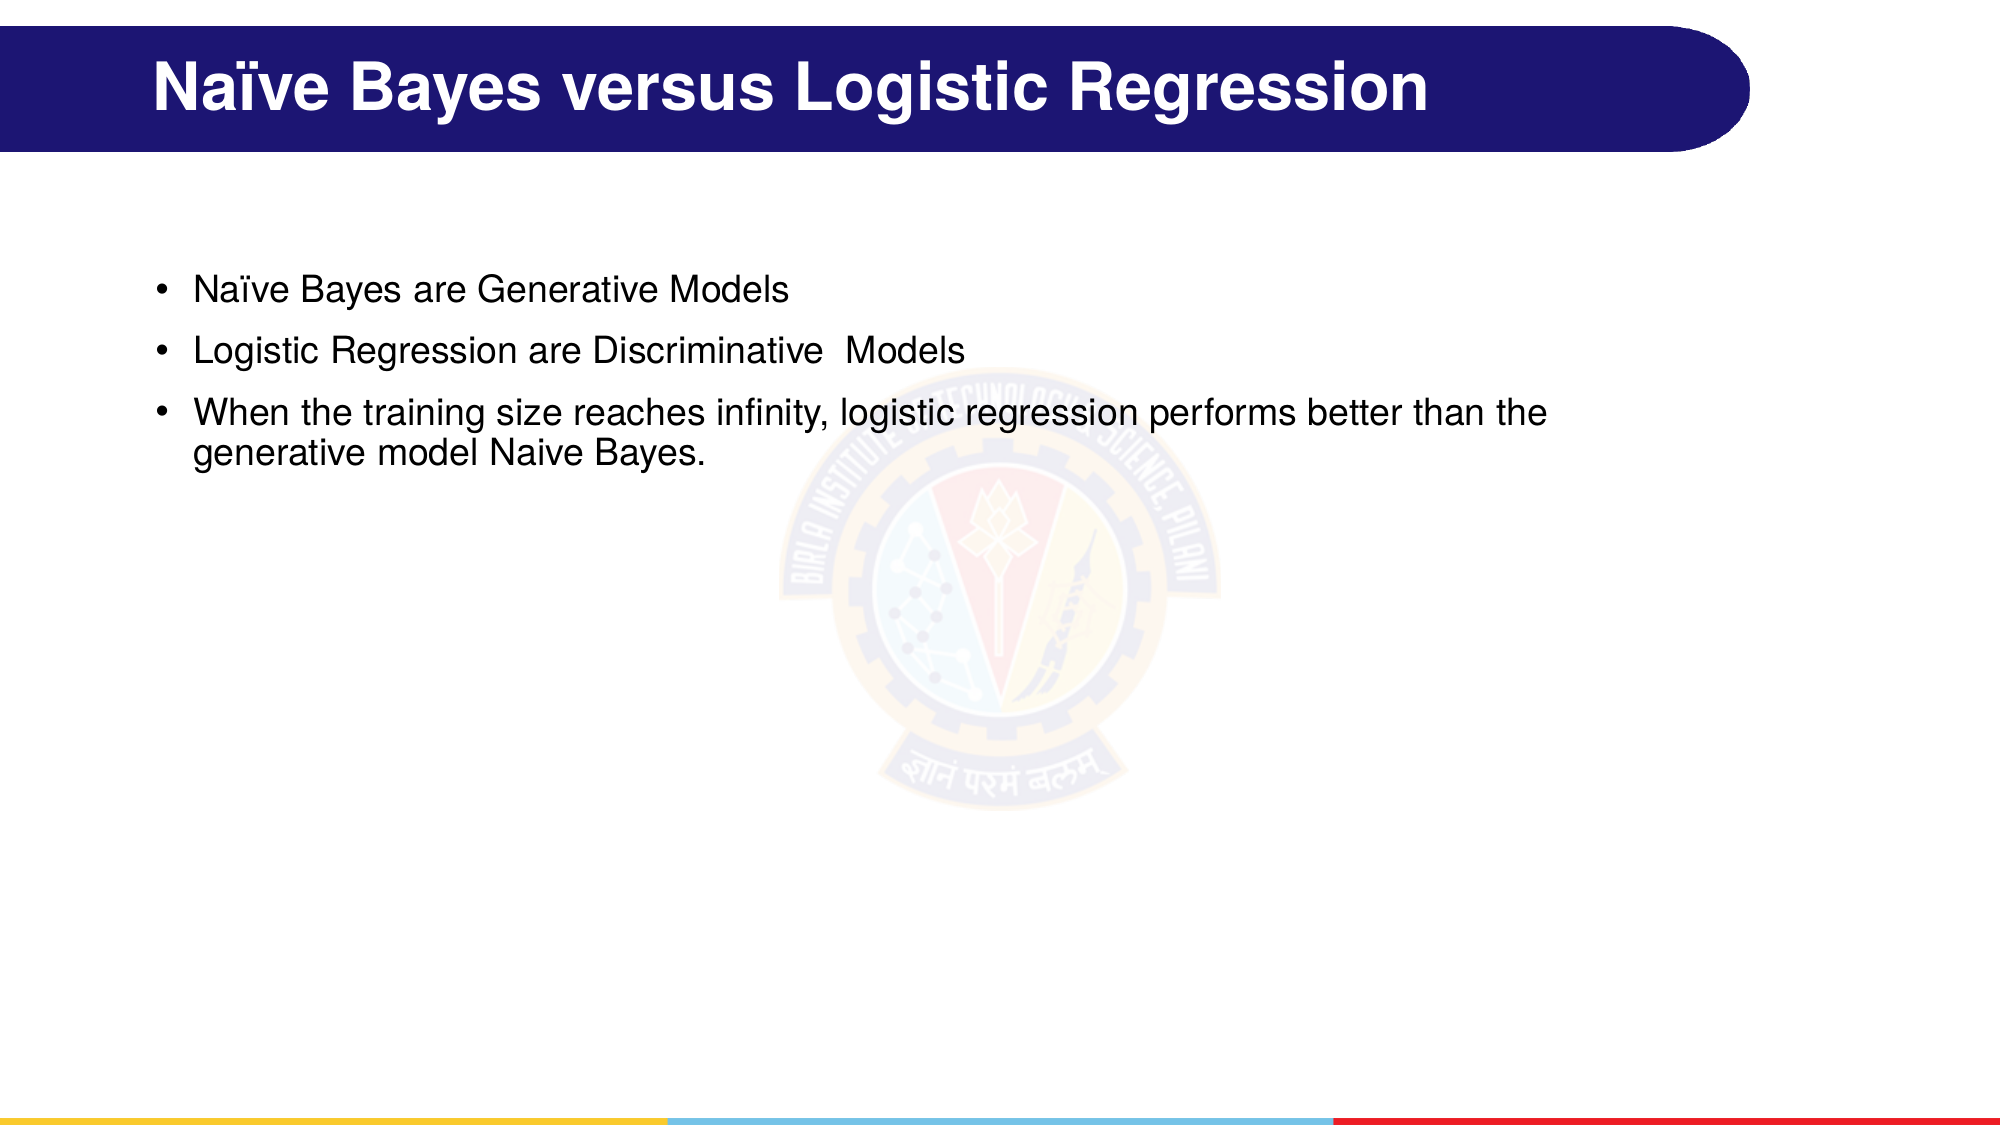

# Naïve Bayes versus Logistic Regression

Naïve Bayes are Generative Models
Logistic Regression are Discriminative  Models
When the training size reaches infinity, logistic regression performs better than the generative model Naive Bayes.